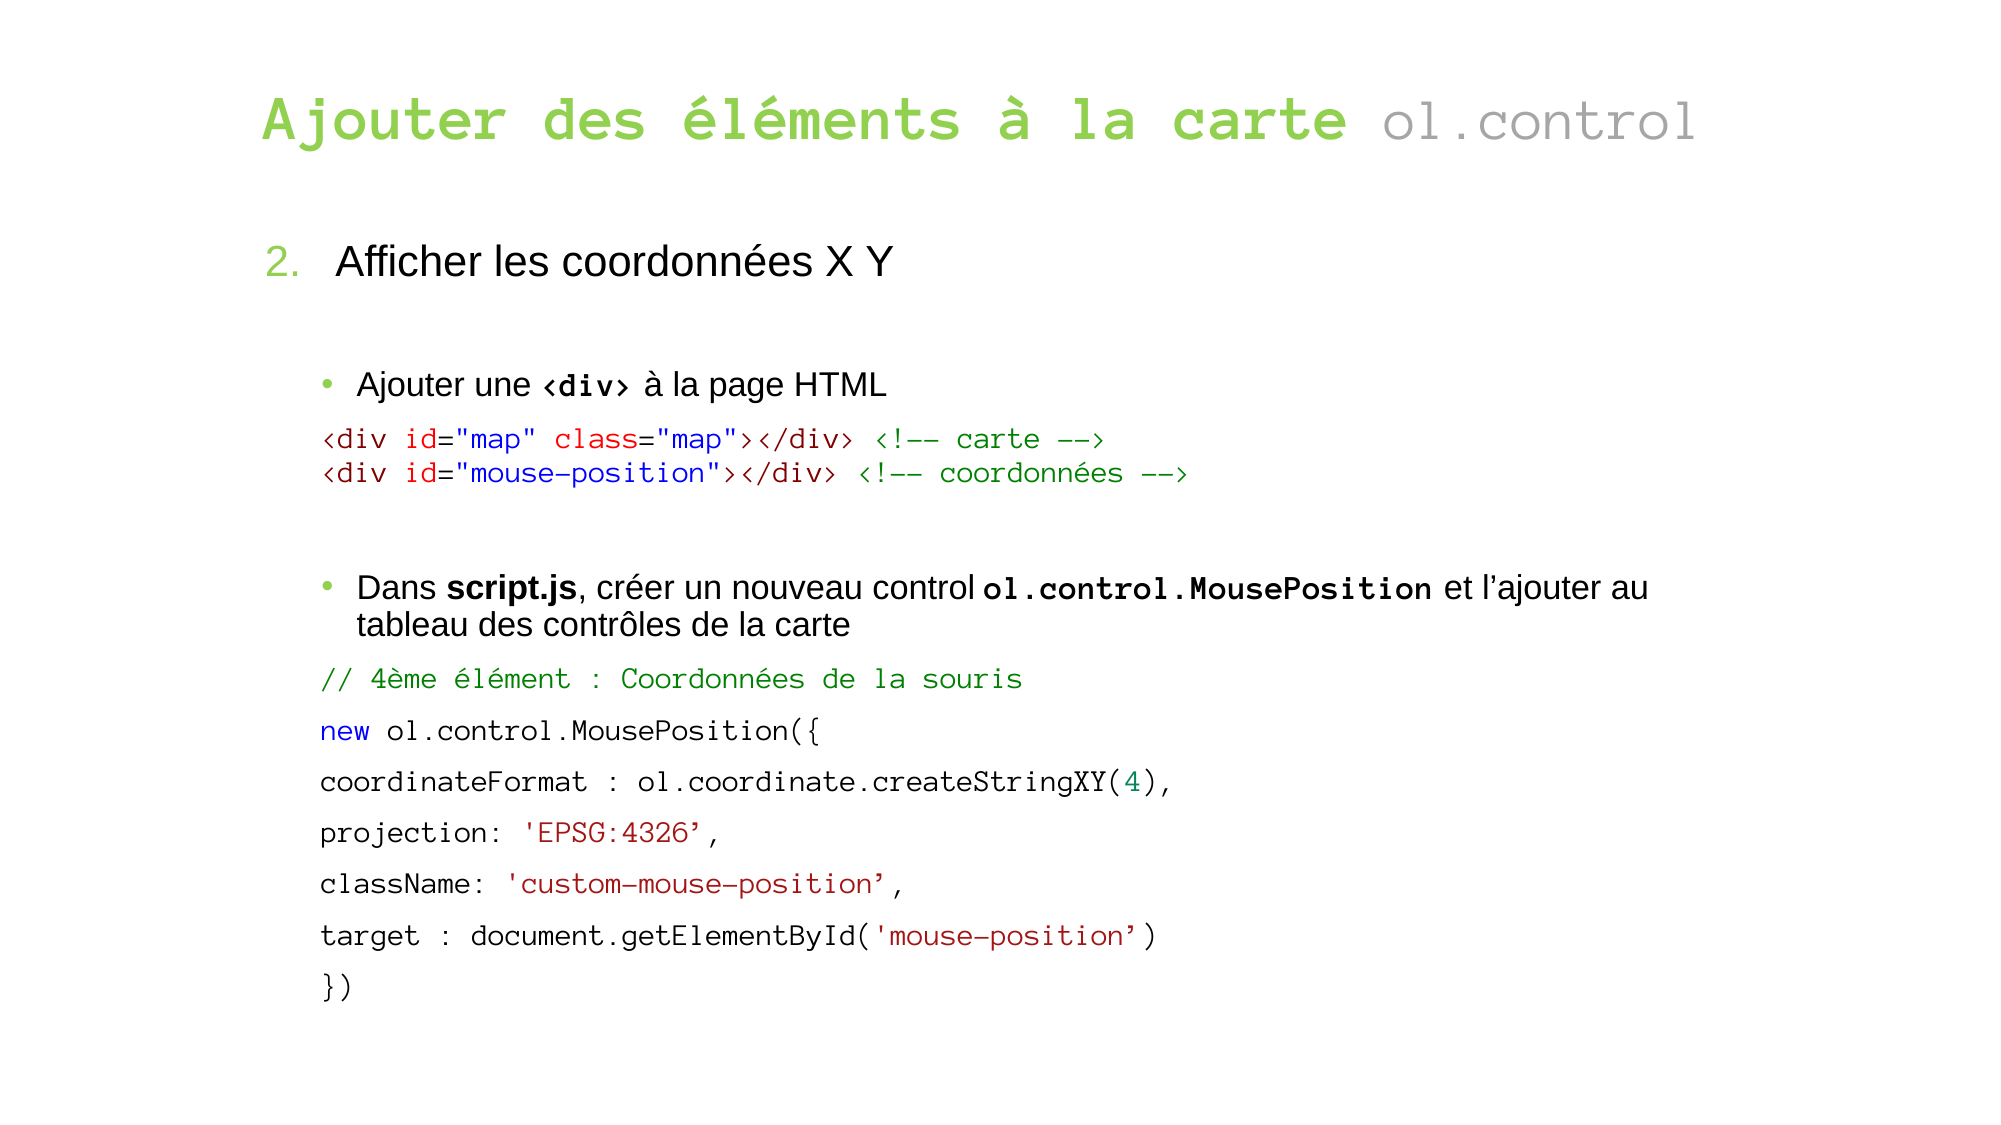

# Ajouter des éléments à la carte ol.control
Afficher les coordonnées X Y

Ajouter une <div> à la page HTML
<div id="map" class="map"></div> <!-- carte -->
<div id="mouse-position"></div> <!-- coordonnées -->

Dans script.js, créer un nouveau control ol.control.MousePosition et l’ajouter au tableau des contrôles de la carte
// 4ème élément : Coordonnées de la souris
new ol.control.MousePosition({
	coordinateFormat : ol.coordinate.createStringXY(4),
	projection: 'EPSG:4326’,
	className: 'custom-mouse-position’,
	target : document.getElementById('mouse-position’)
})